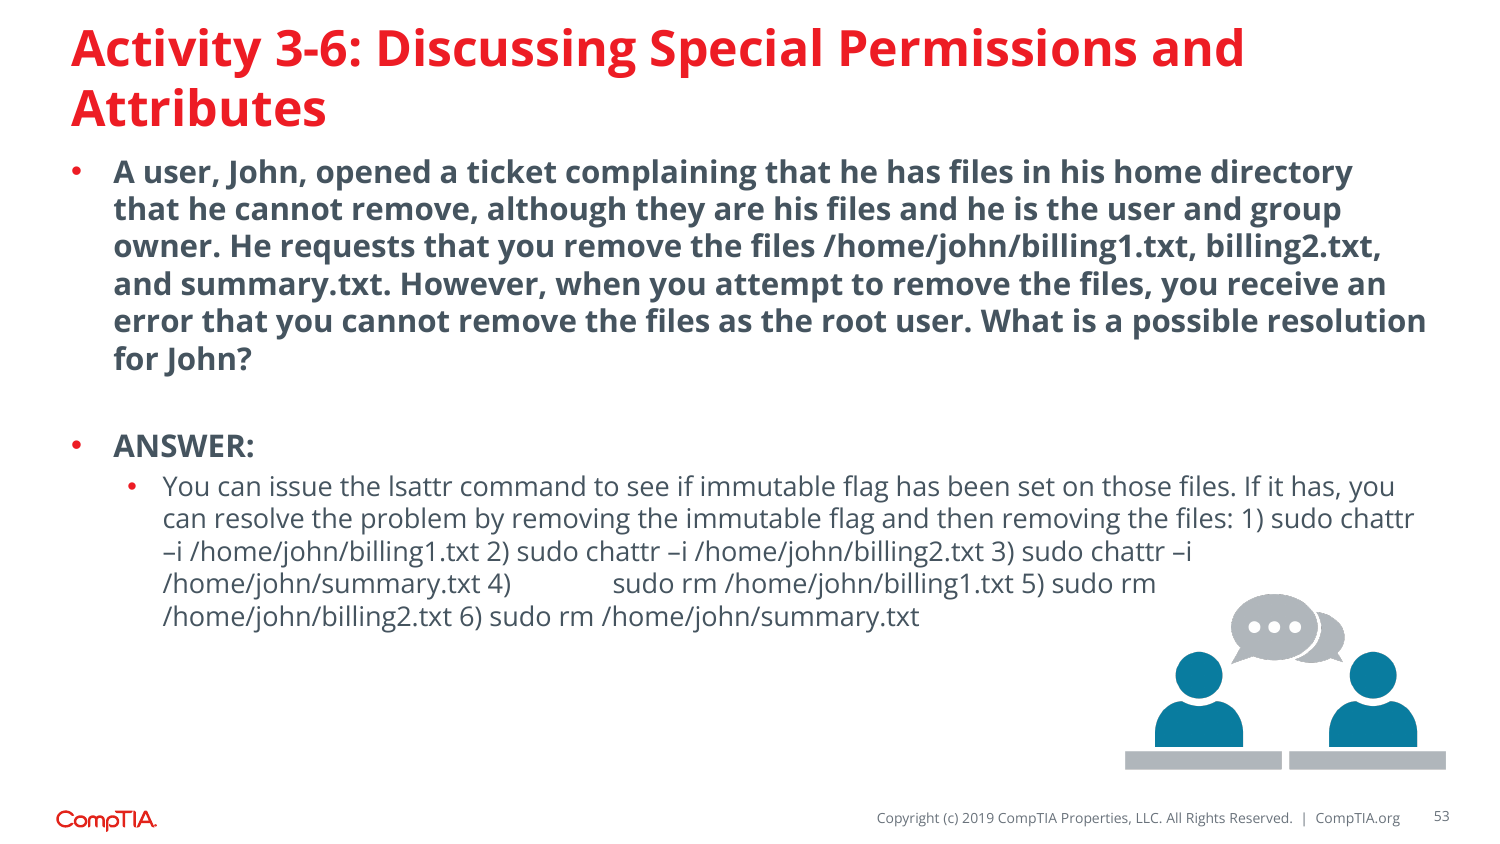

# Activity 3-6: Discussing Special Permissions and Attributes
A user, John, opened a ticket complaining that he has files in his home directory that he cannot remove, although they are his files and he is the user and group owner. He requests that you remove the files /home/john/billing1.txt, billing2.txt, and summary.txt. However, when you attempt to remove the files, you receive an error that you cannot remove the files as the root user. What is a possible resolution for John?

ANSWER:
You can issue the lsattr command to see if immutable flag has been set on those files. If it has, you can resolve the problem by removing the immutable flag and then removing the files: 1) sudo chattr –i /home/john/billing1.txt 2) sudo chattr –i /home/john/billing2.txt 3) sudo chattr –i /home/john/summary.txt 4)	sudo rm /home/john/billing1.txt 5) sudo rm /home/john/billing2.txt 6) sudo rm /home/john/summary.txt

53